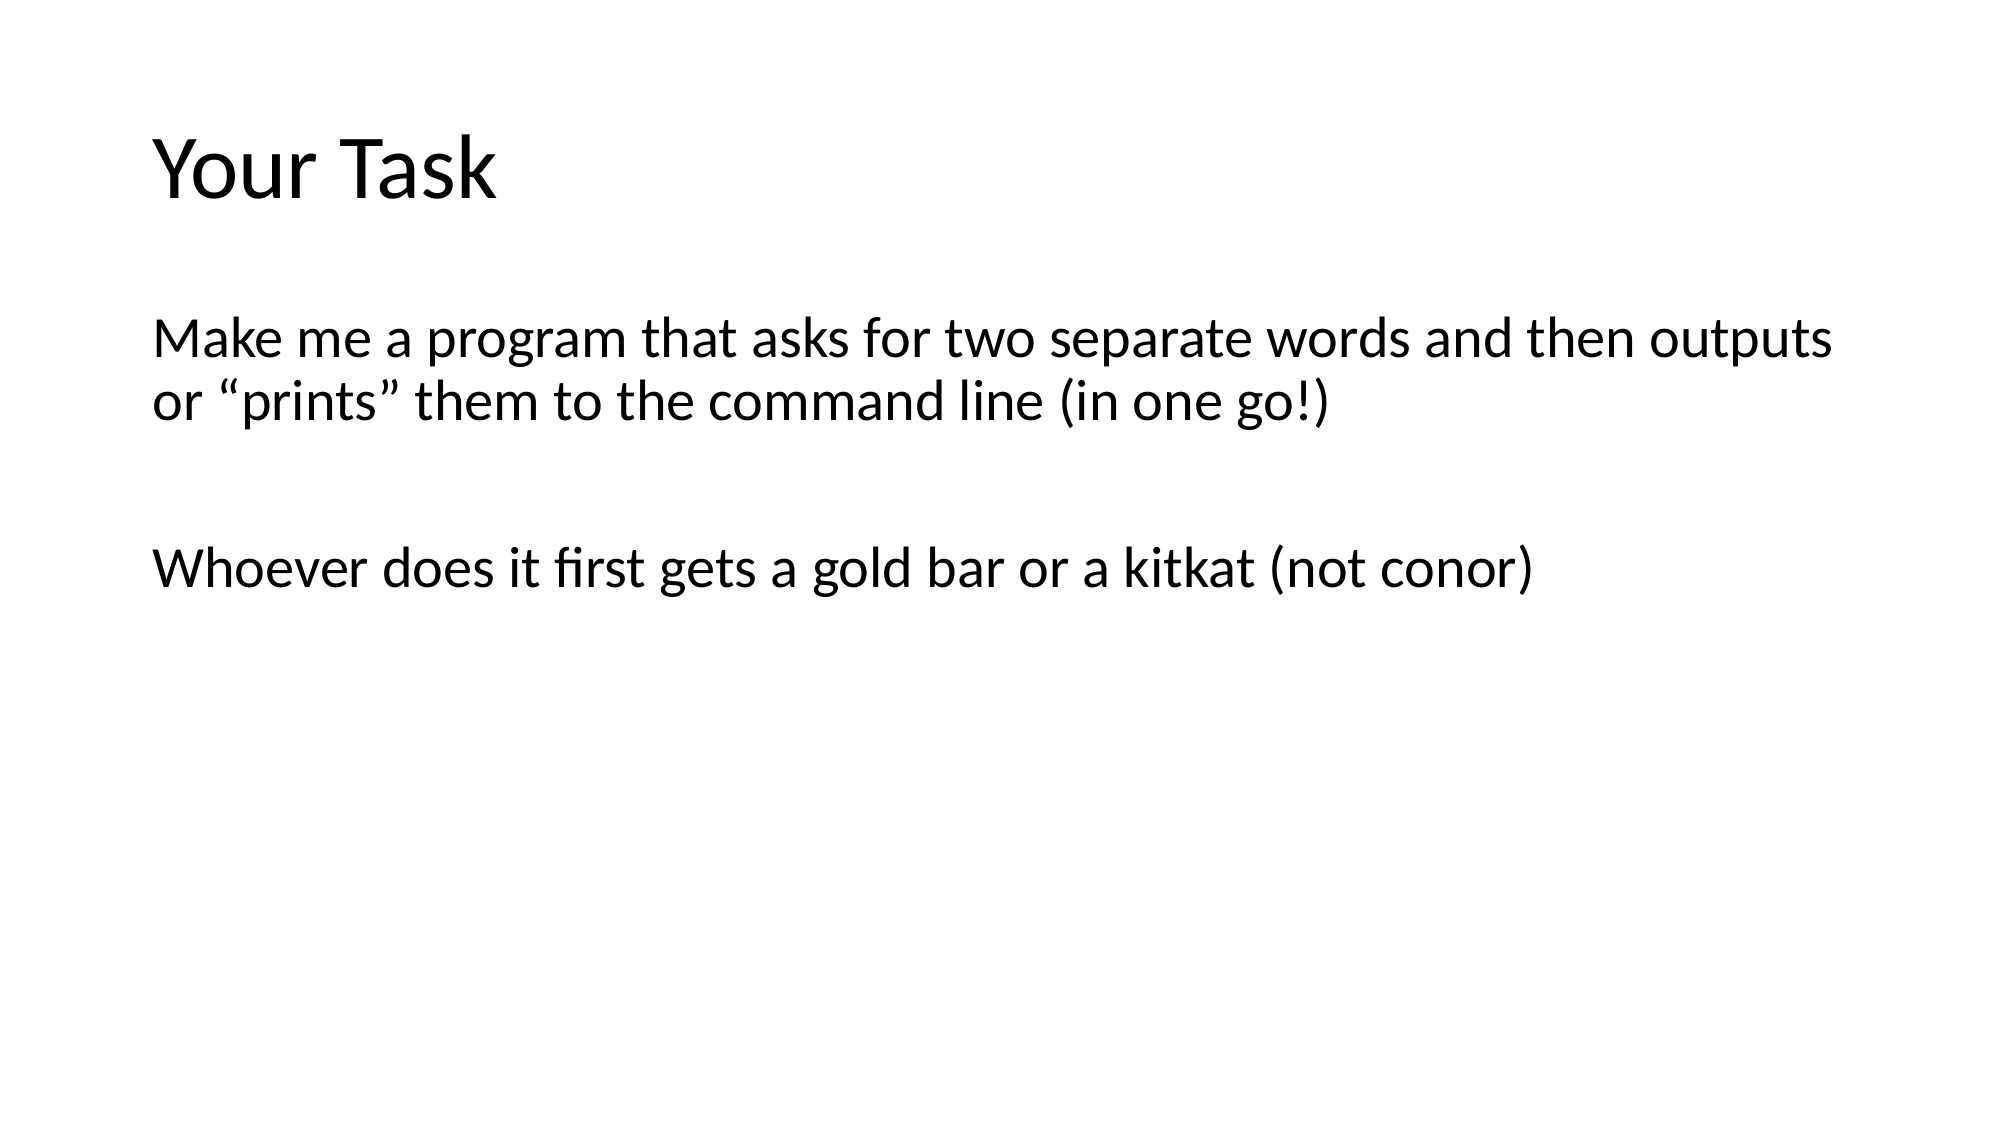

# Your Task
Make me a program that asks for two separate words and then outputs or “prints” them to the command line (in one go!)

Whoever does it first gets a gold bar or a kitkat (not conor)